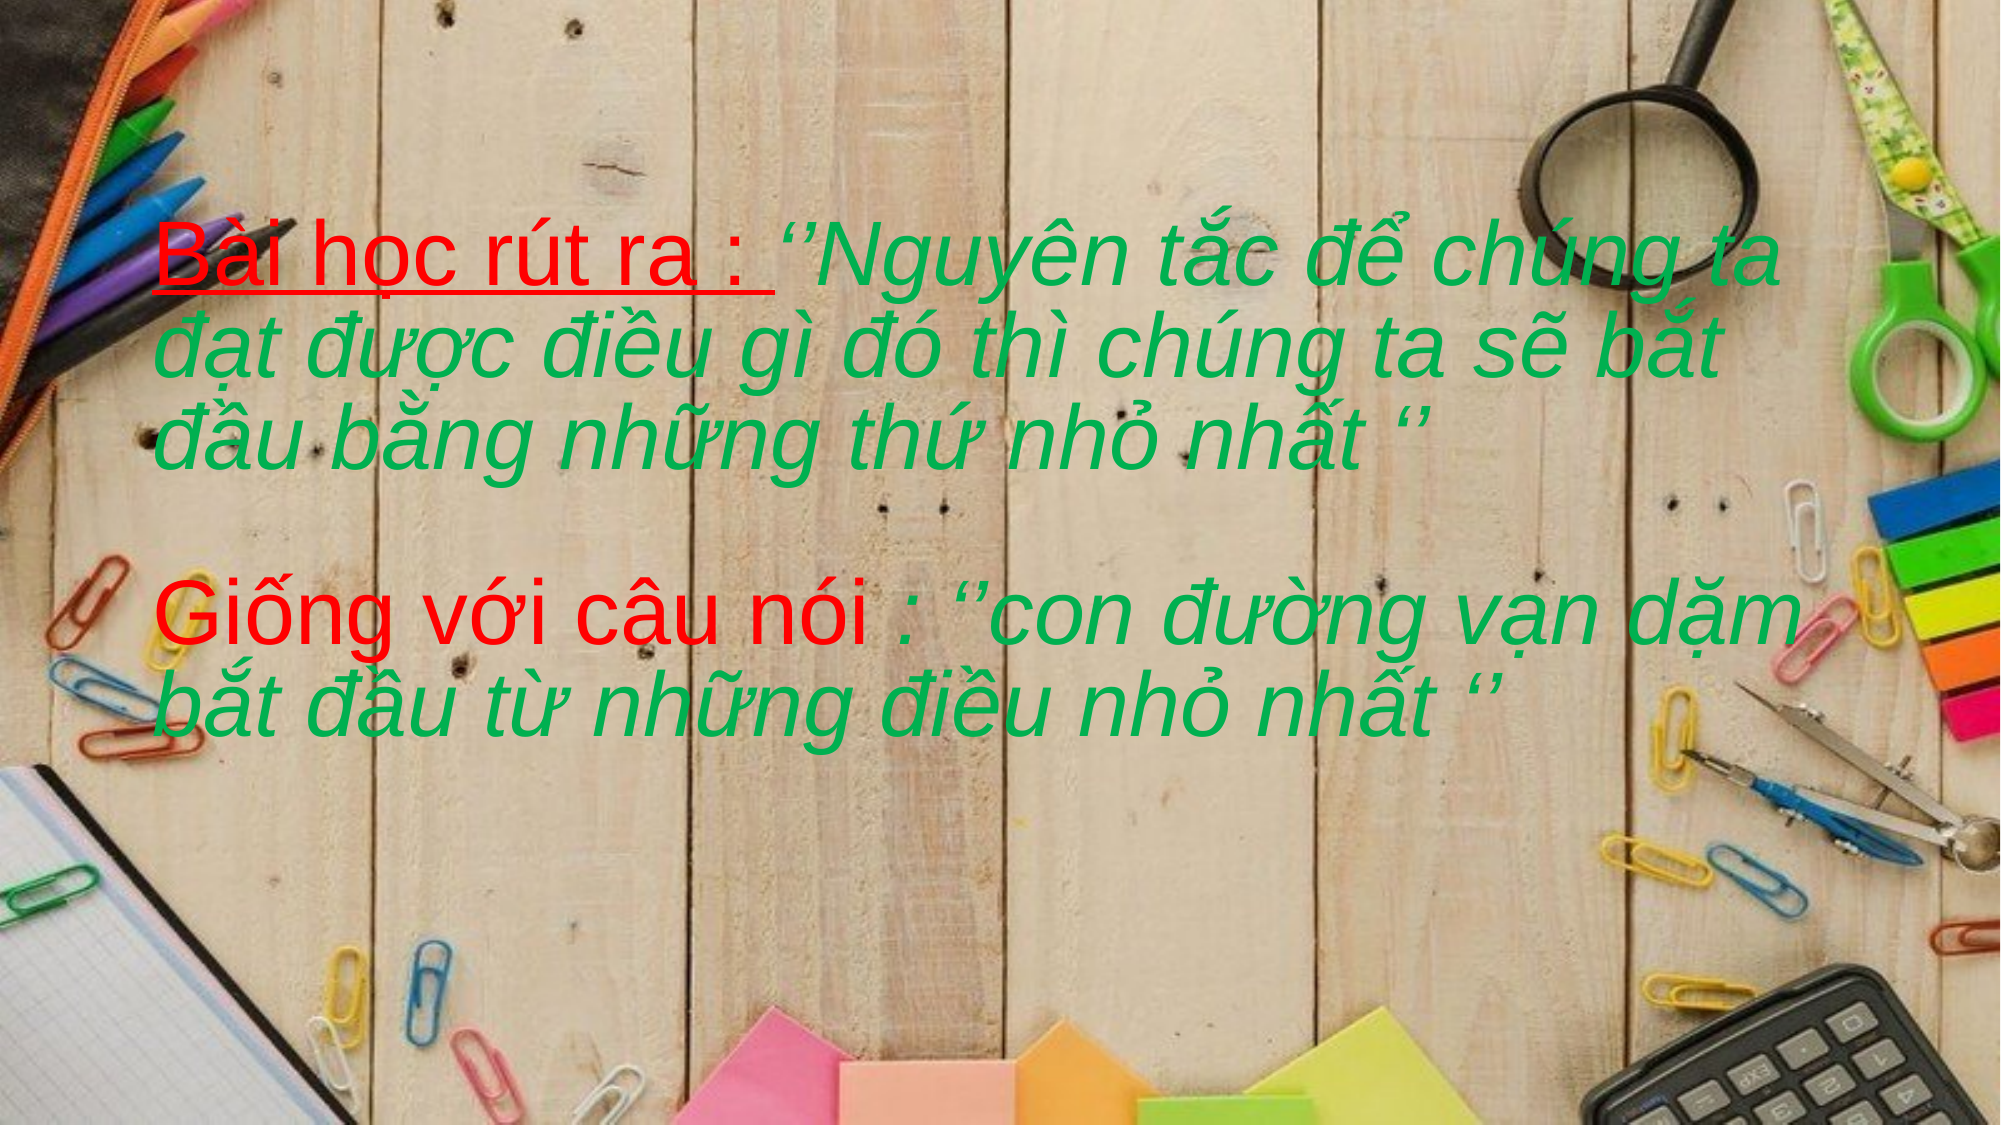

# Bài học rút ra : ‘’Nguyên tắc để chúng ta đạt được điều gì đó thì chúng ta sẽ bắt đầu bằng những thứ nhỏ nhất ‘’ Giống với câu nói : ‘’con đường vạn dặm bắt đầu từ những điều nhỏ nhất ‘’